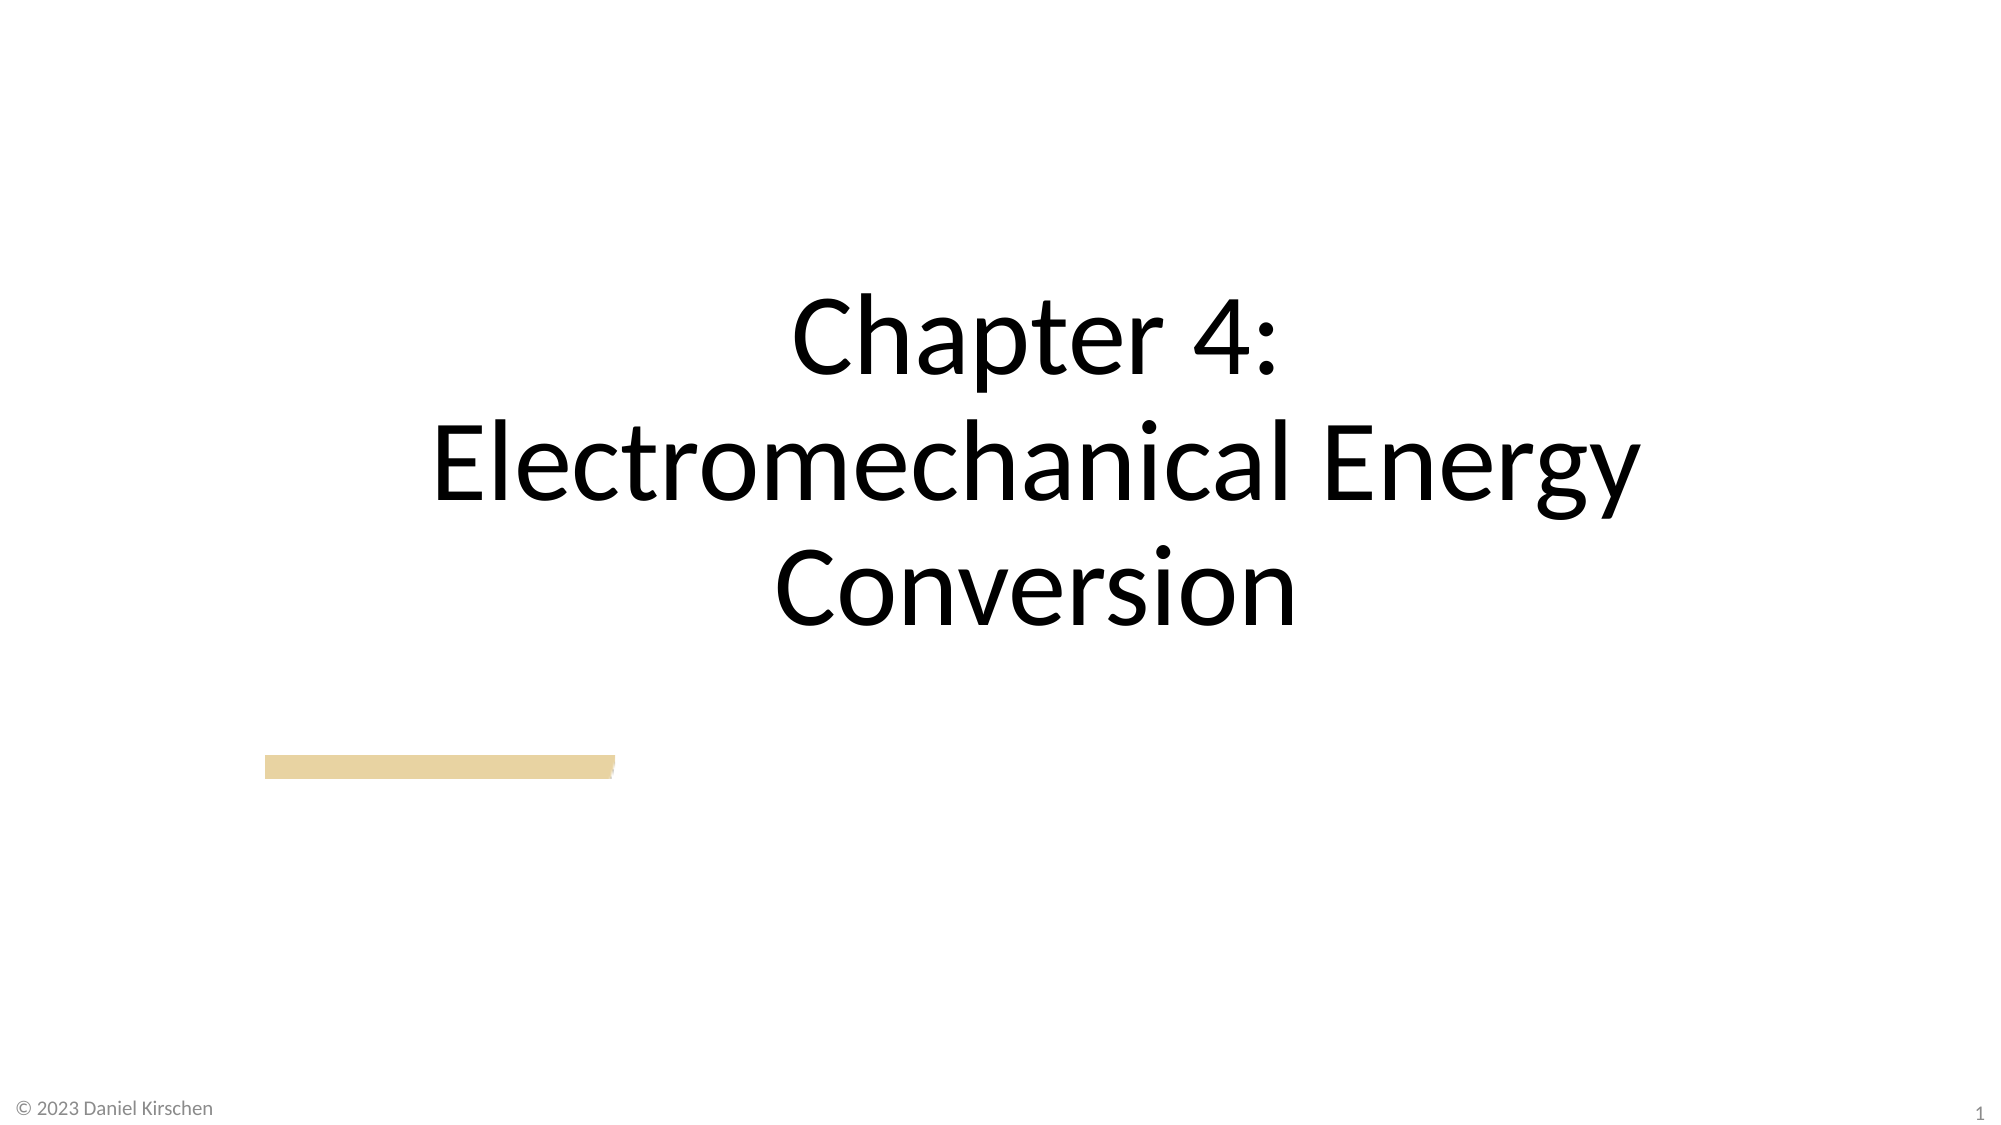

# Chapter 4: Electromechanical Energy Conversion
© 2023 Daniel Kirschen
1